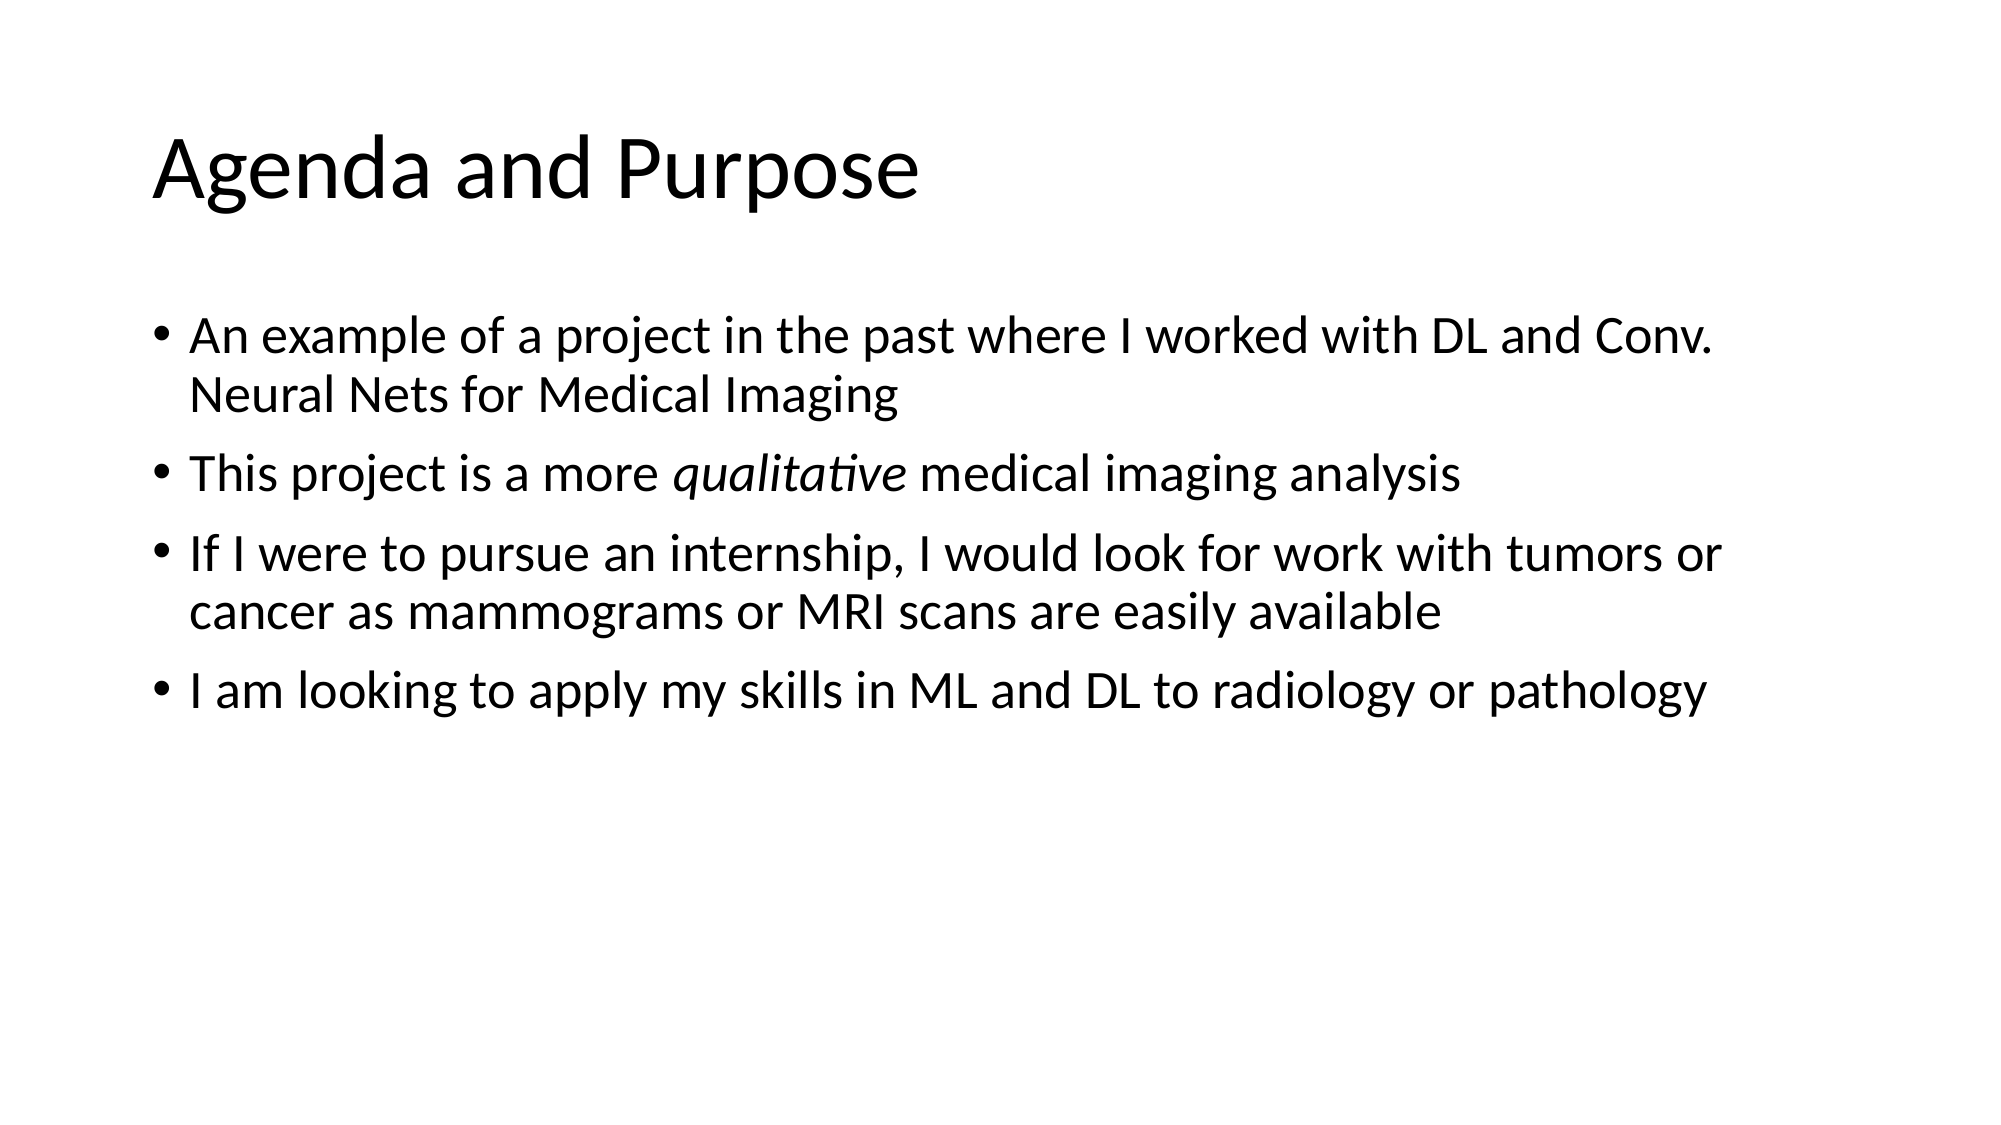

# Agenda and Purpose
An example of a project in the past where I worked with DL and Conv. Neural Nets for Medical Imaging
This project is a more qualitative medical imaging analysis
If I were to pursue an internship, I would look for work with tumors or cancer as mammograms or MRI scans are easily available
I am looking to apply my skills in ML and DL to radiology or pathology